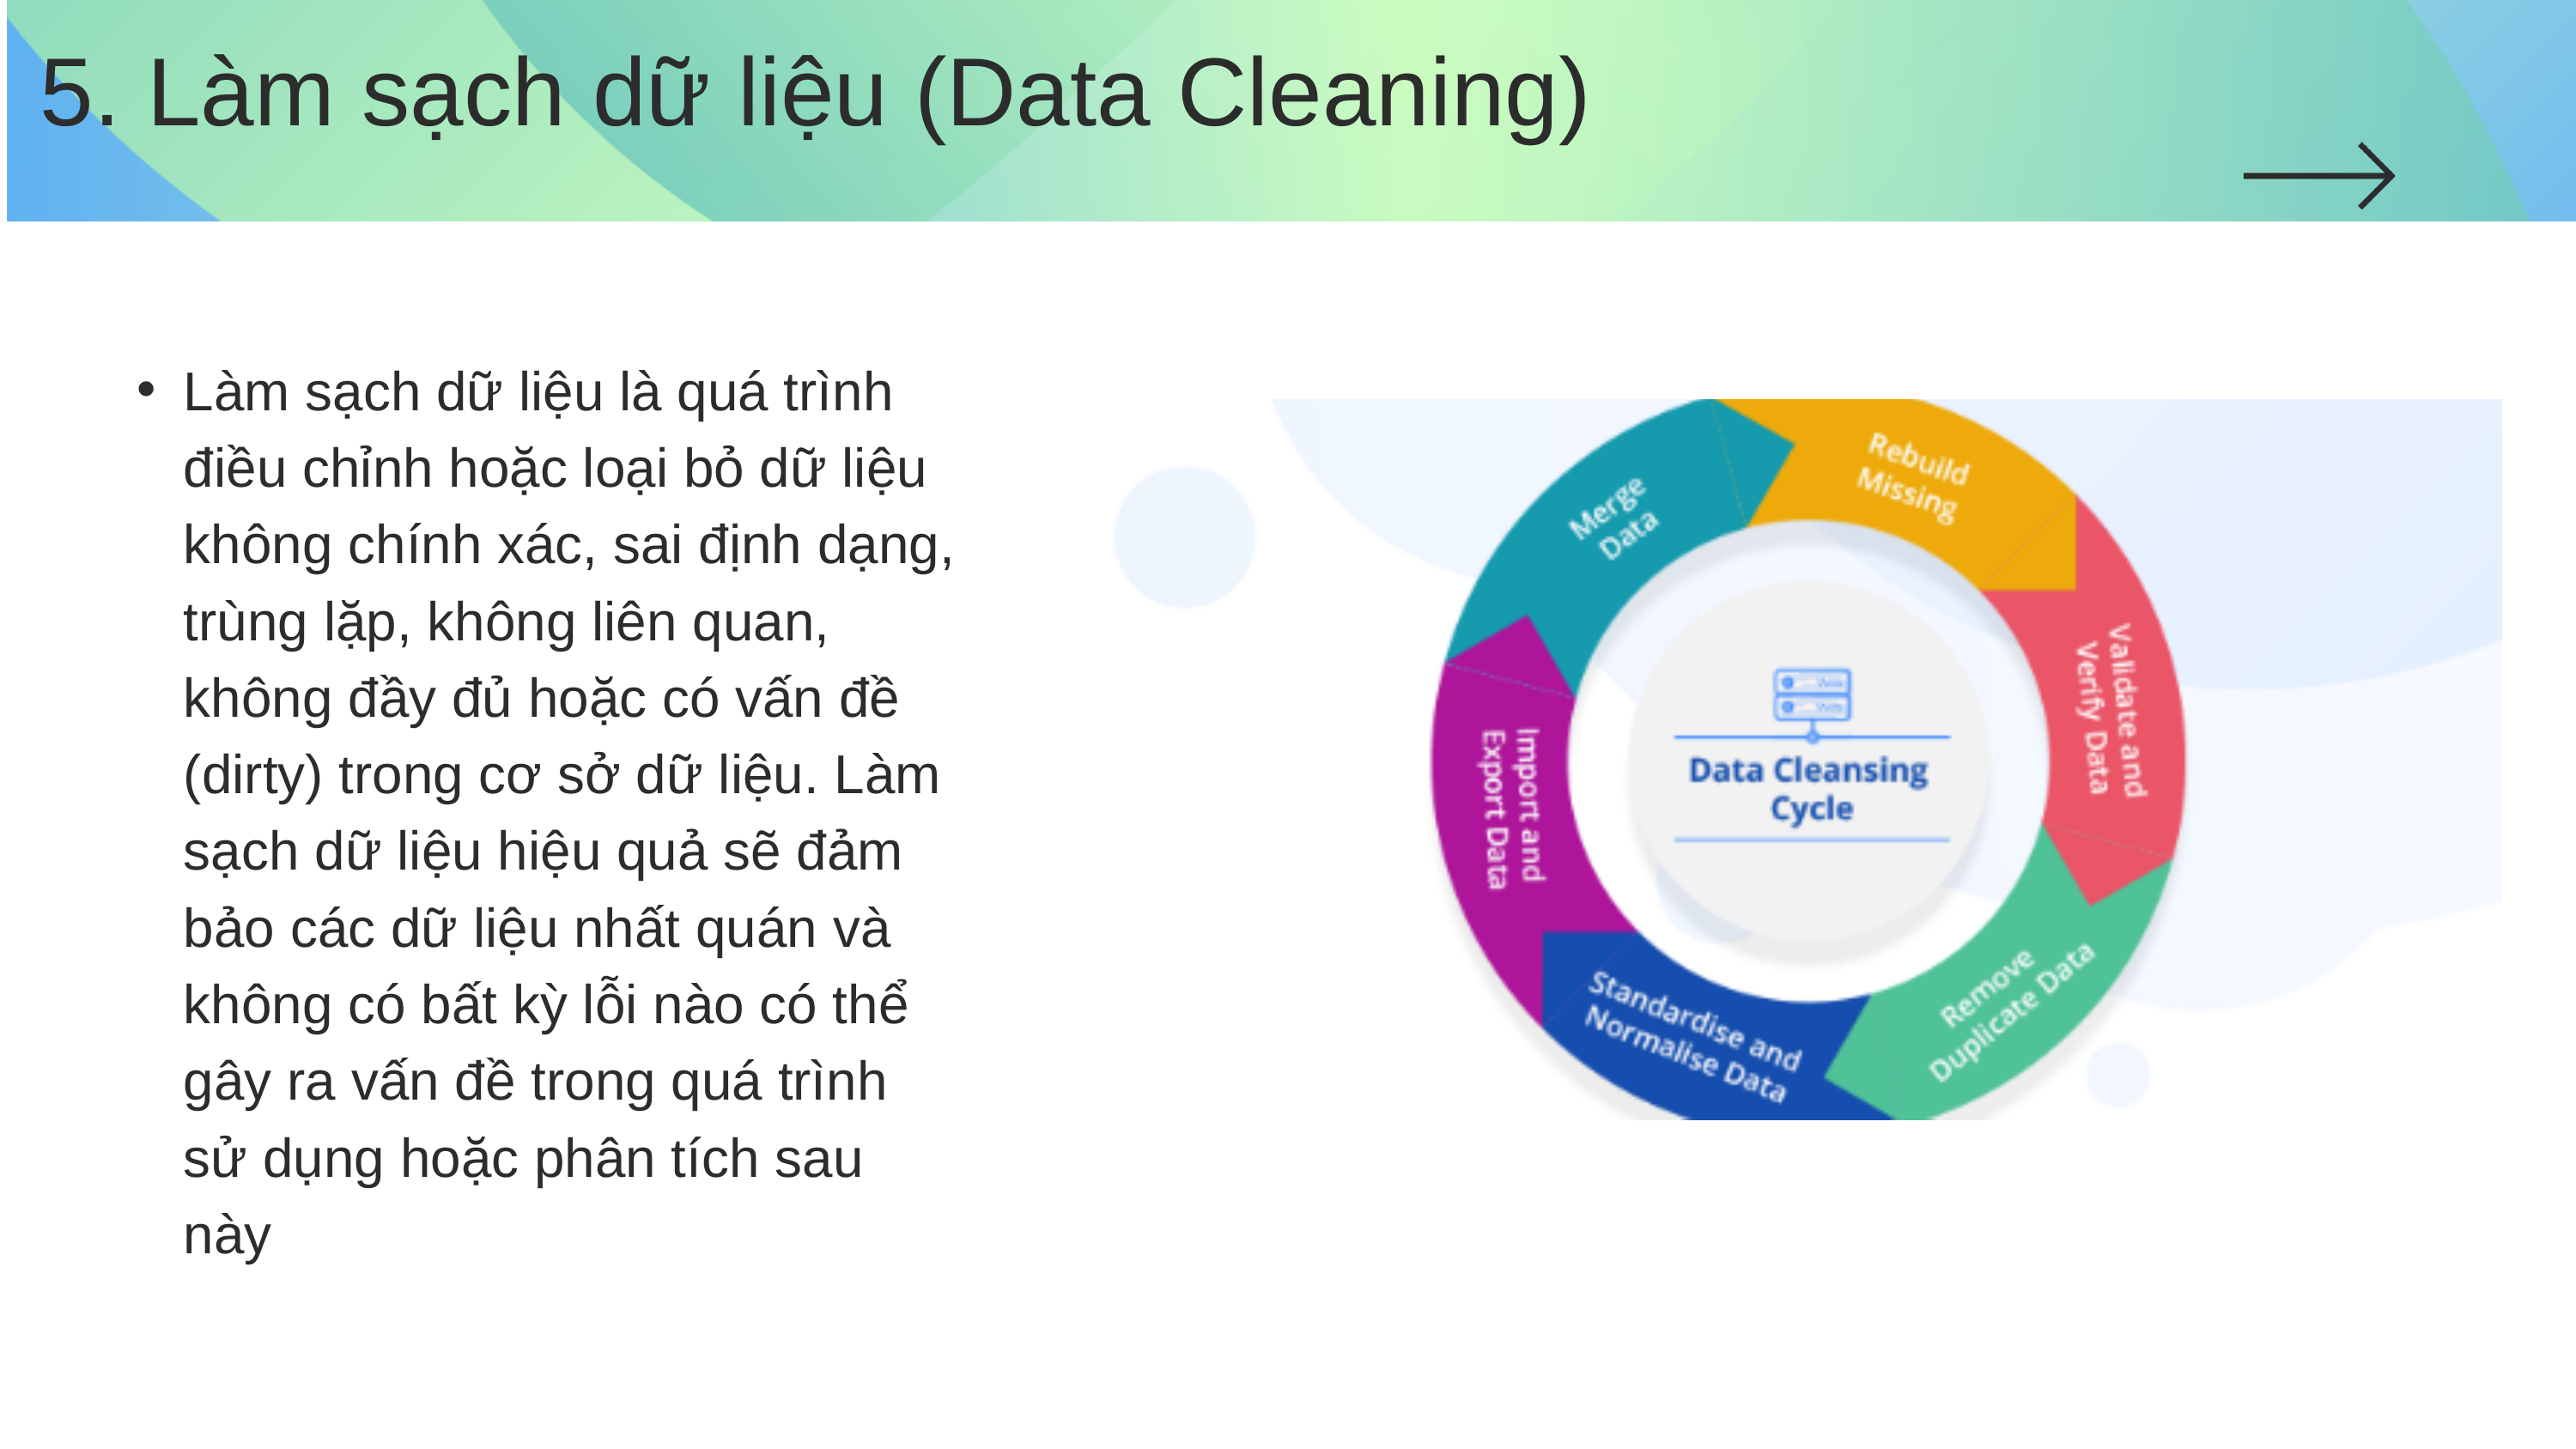

5. Làm sạch dữ liệu (Data Cleaning)

Làm sạch dữ liệu là quá trình điều chỉnh hoặc loại bỏ dữ liệu không chính xác, sai định dạng, trùng lặp, không liên quan, không đầy đủ hoặc có vấn đề (dirty) trong cơ sở dữ liệu. Làm sạch dữ liệu hiệu quả sẽ đảm bảo các dữ liệu nhất quán và không có bất kỳ lỗi nào có thể gây ra vấn đề trong quá trình sử dụng hoặc phân tích sau này